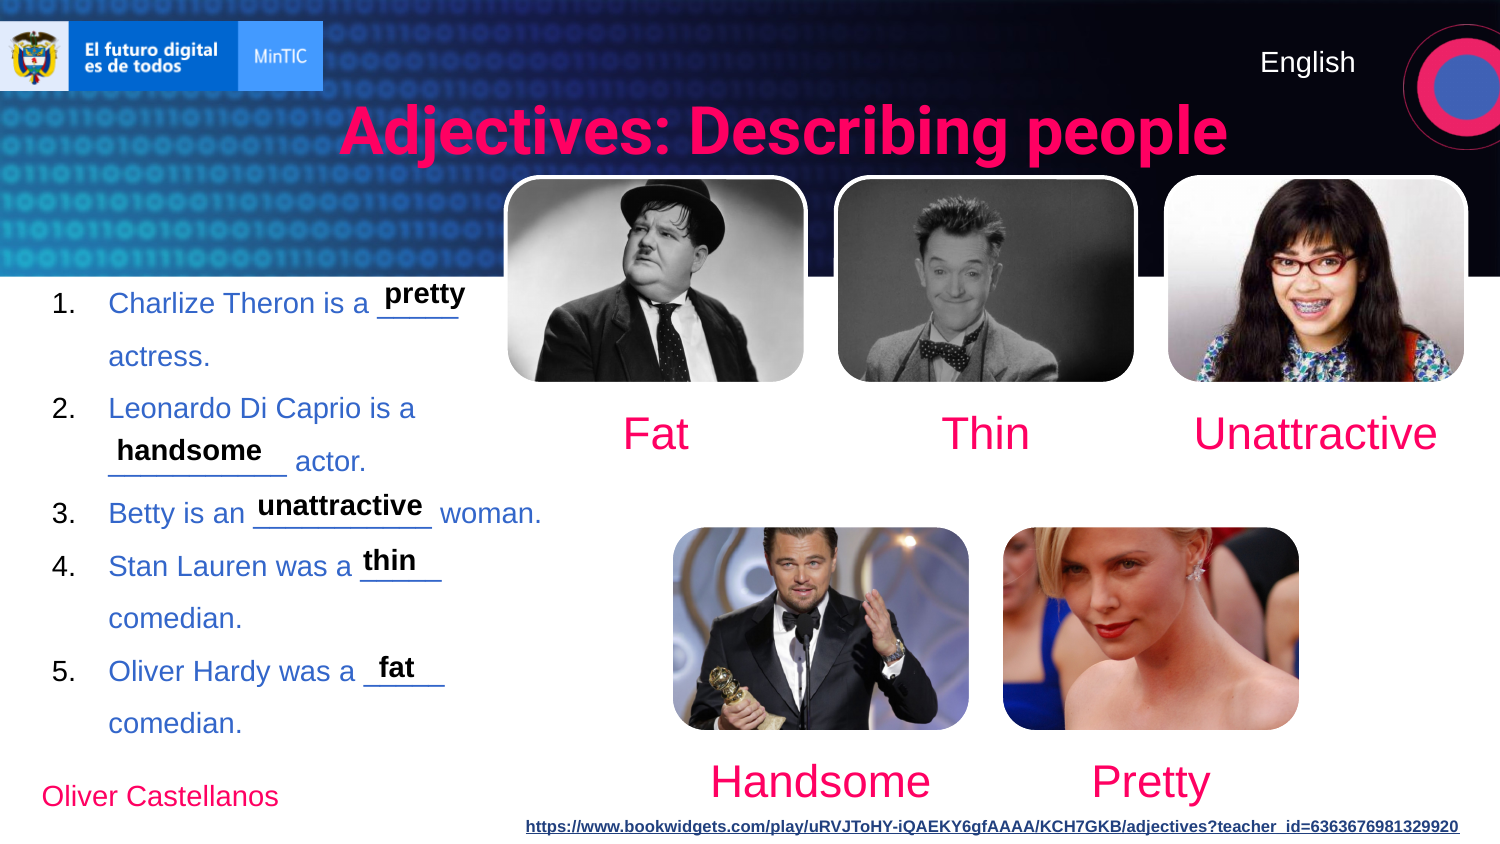

# Adjectives: Describing people
Fat
Thin
Unattractive
Handsome
Pretty
Charlize Theron is a _____ actress.
Leonardo Di Caprio is a ___________ actor.
Betty is an ___________ woman.
Stan Lauren was a _____ comedian.
Oliver Hardy was a _____ comedian.

pretty
handsome
unattractive
thin
fat
https://www.bookwidgets.com/play/uRVJToHY-iQAEKY6gfAAAA/KCH7GKB/adjectives?teacher_id=6363676981329920